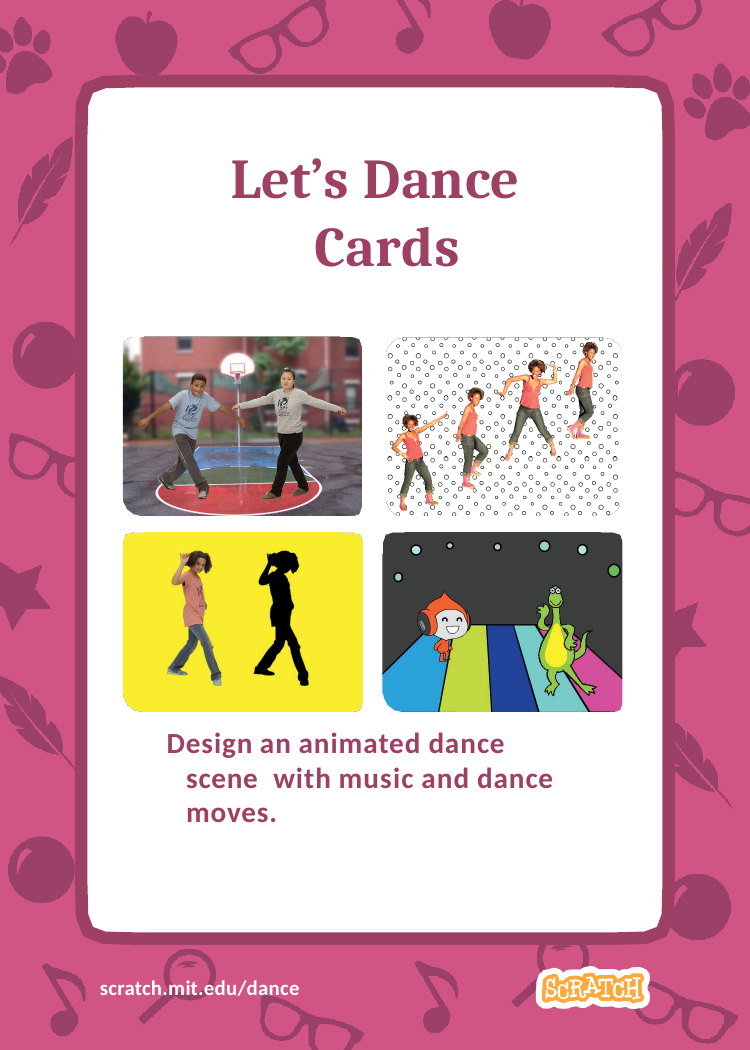

Let’s Dance

# Let’s Dance  Cards

Design an animated dance scene  with music and dance moves.

scratch.mit.edu/dance